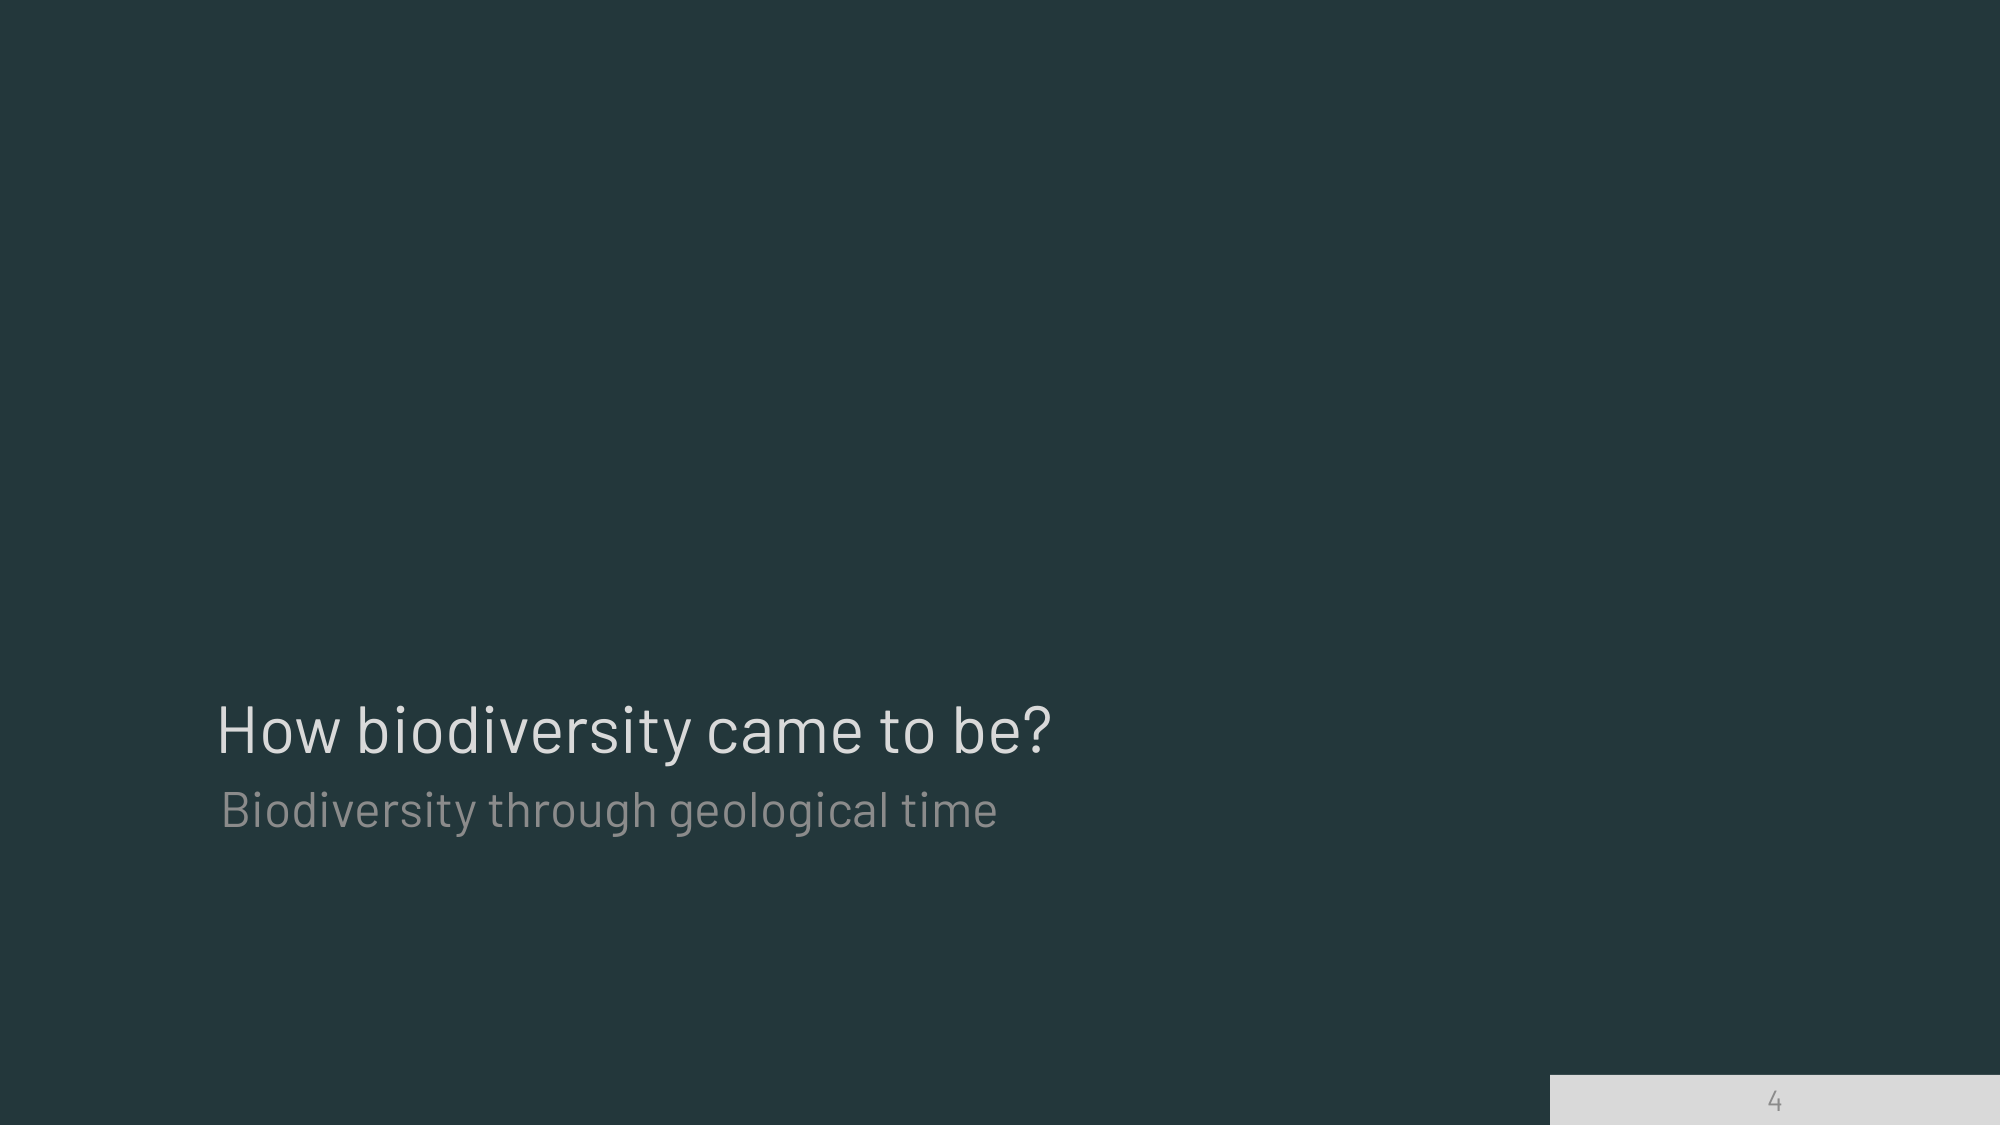

How biodiversity came to be?
Biodiversity through geological time
4